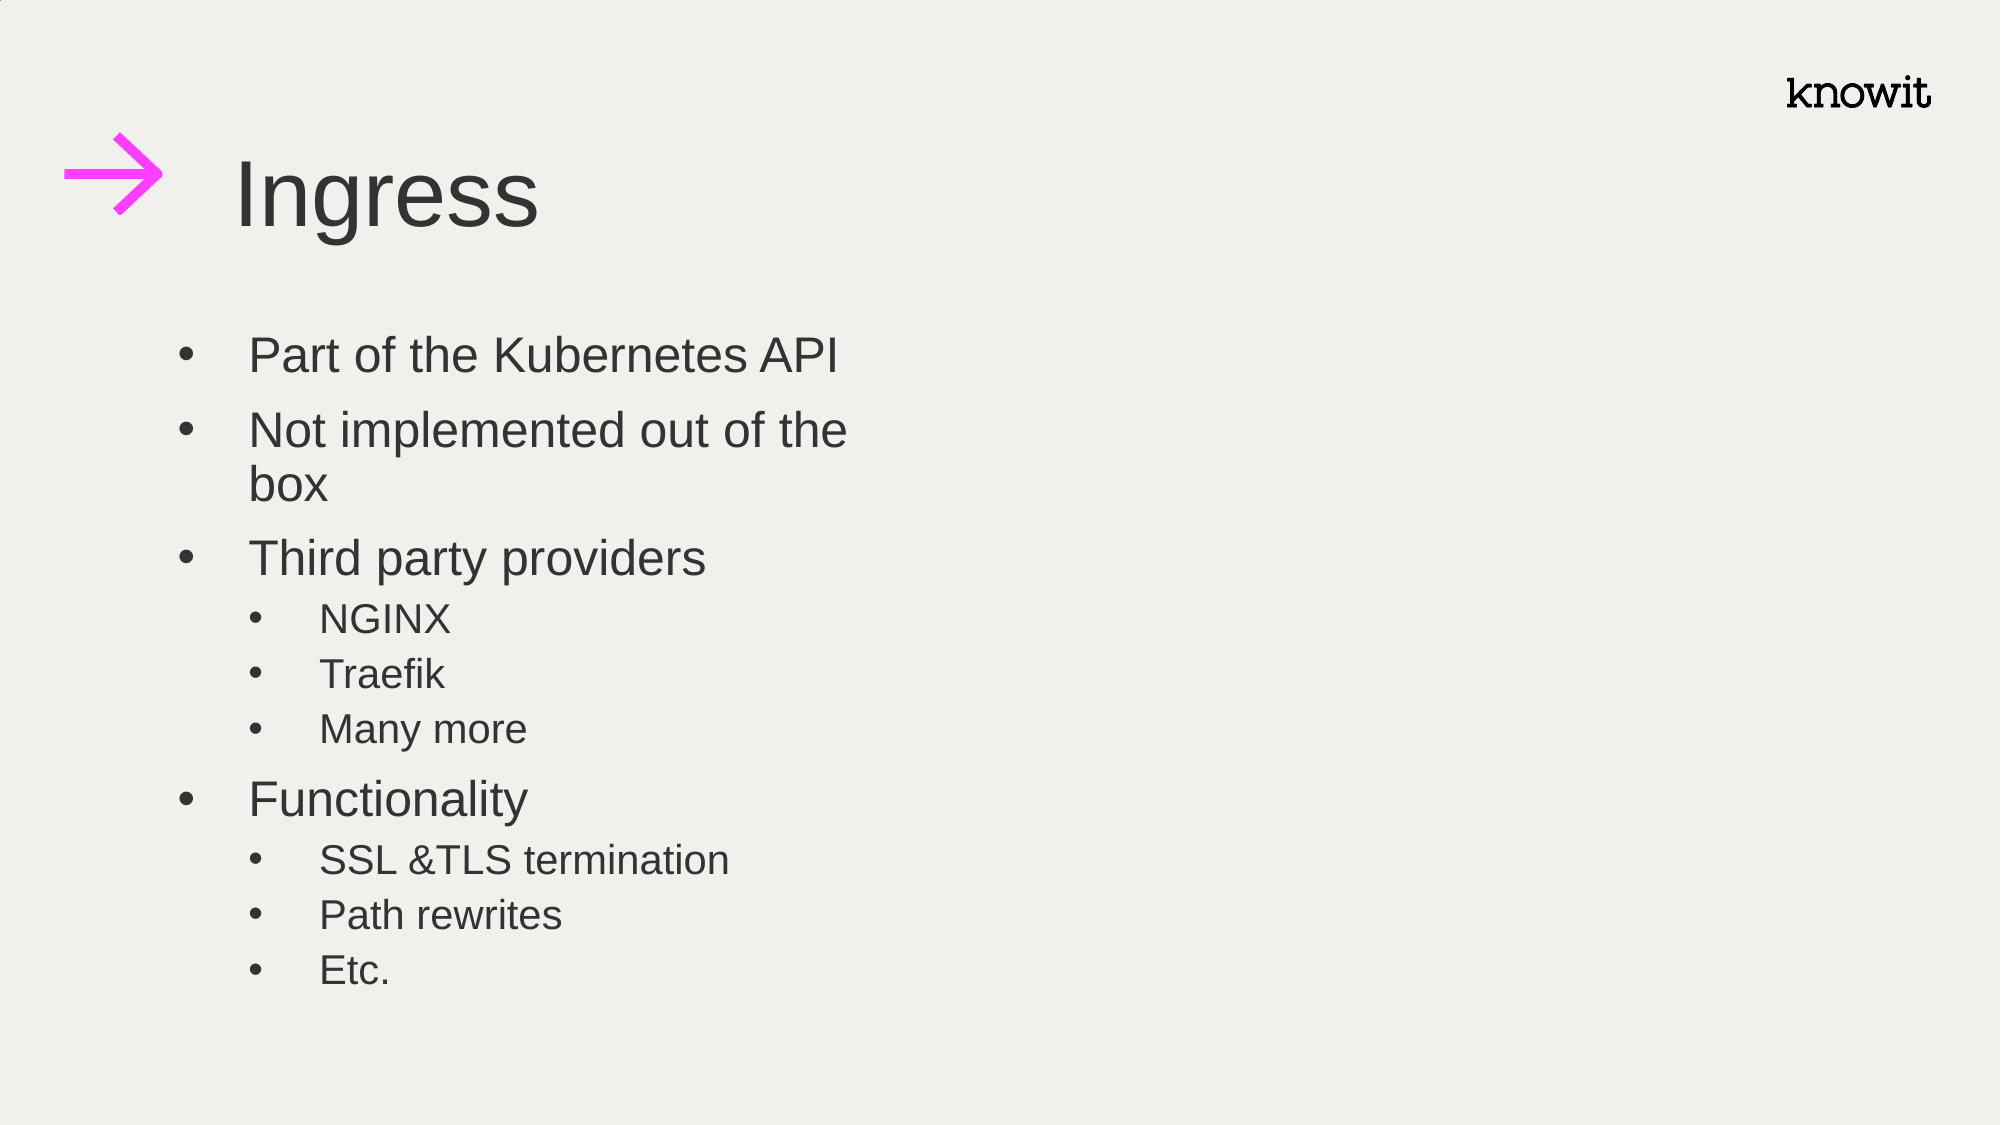

# Ingress
Part of the Kubernetes API
Not implemented out of the box
Third party providers
NGINX
Traefik
Many more
Functionality
SSL &TLS termination
Path rewrites
Etc.